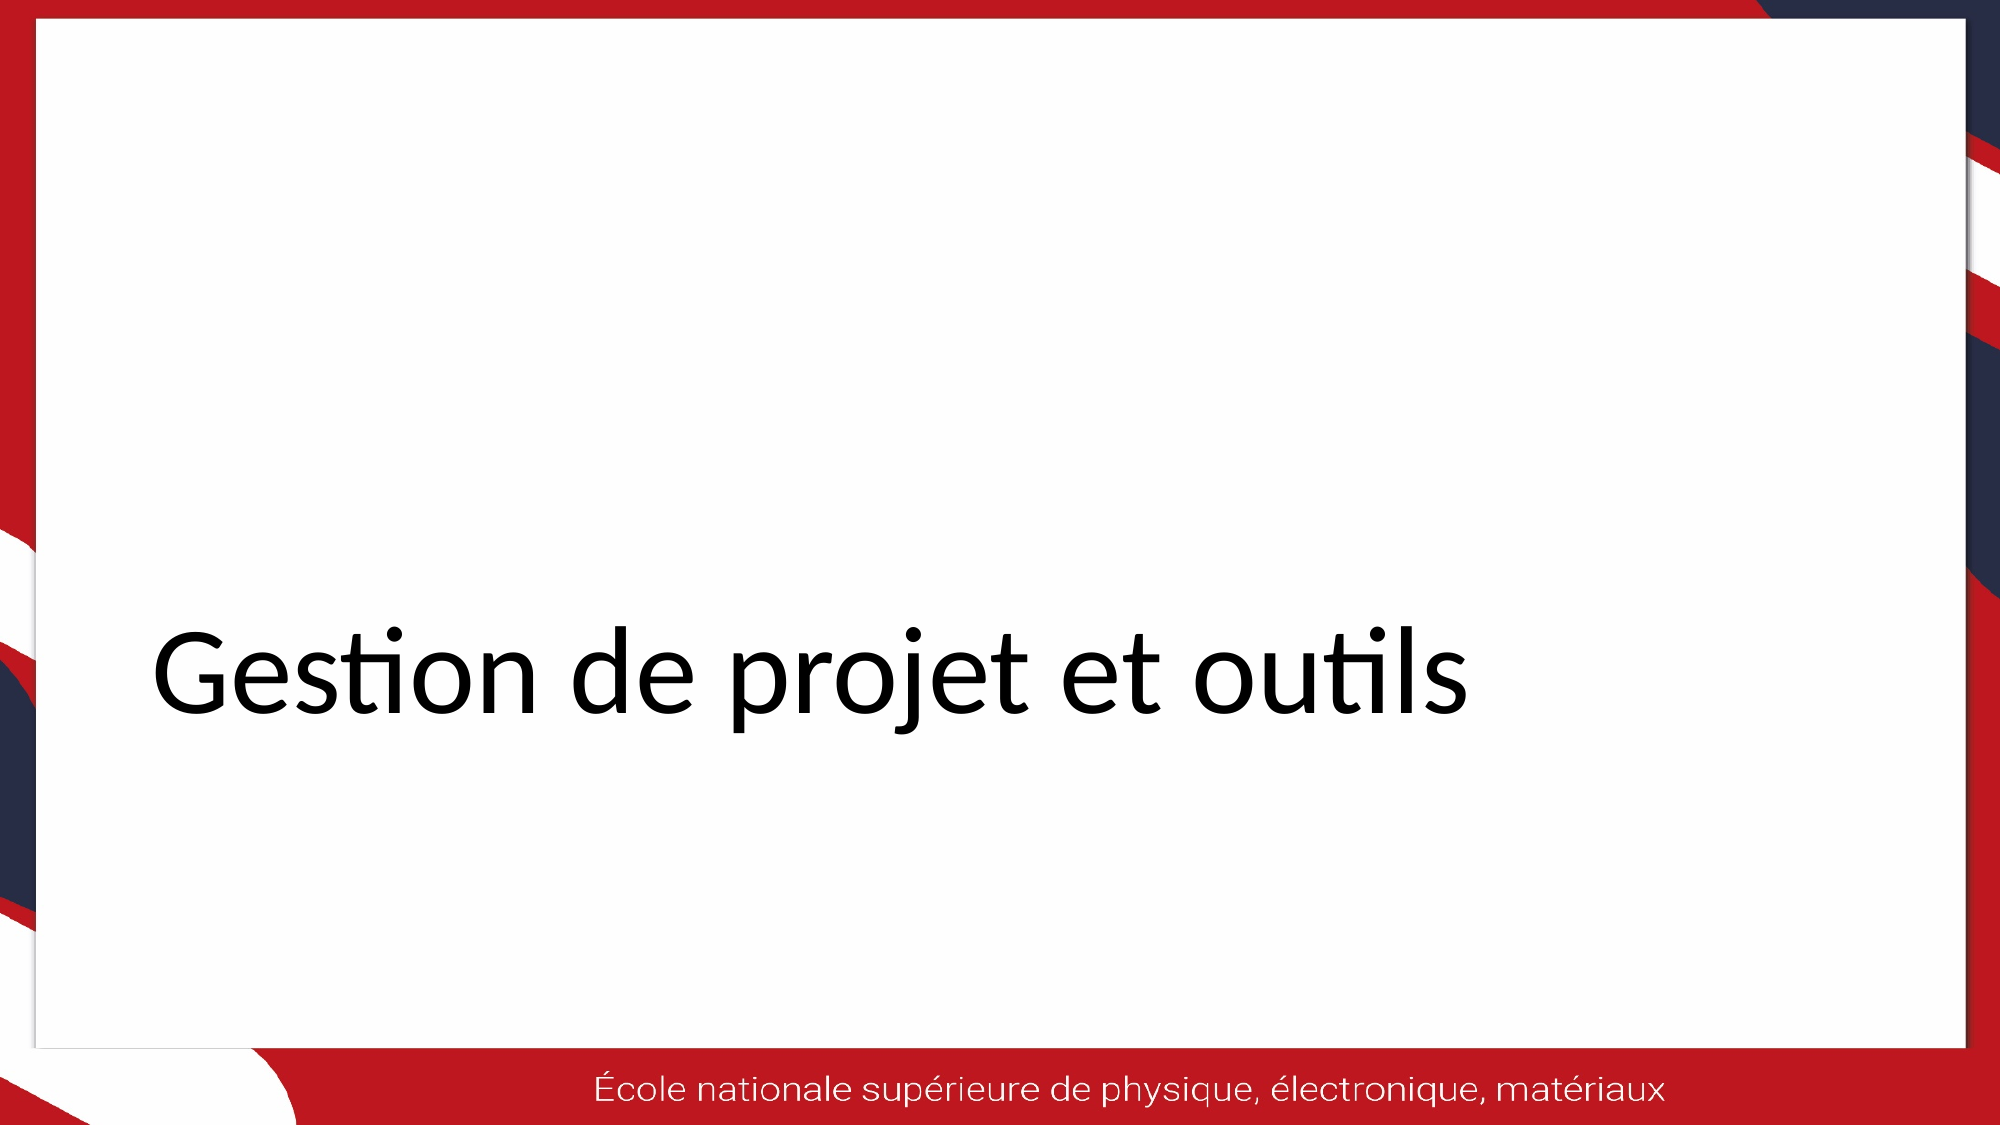

# Gestion de projet et outils

9